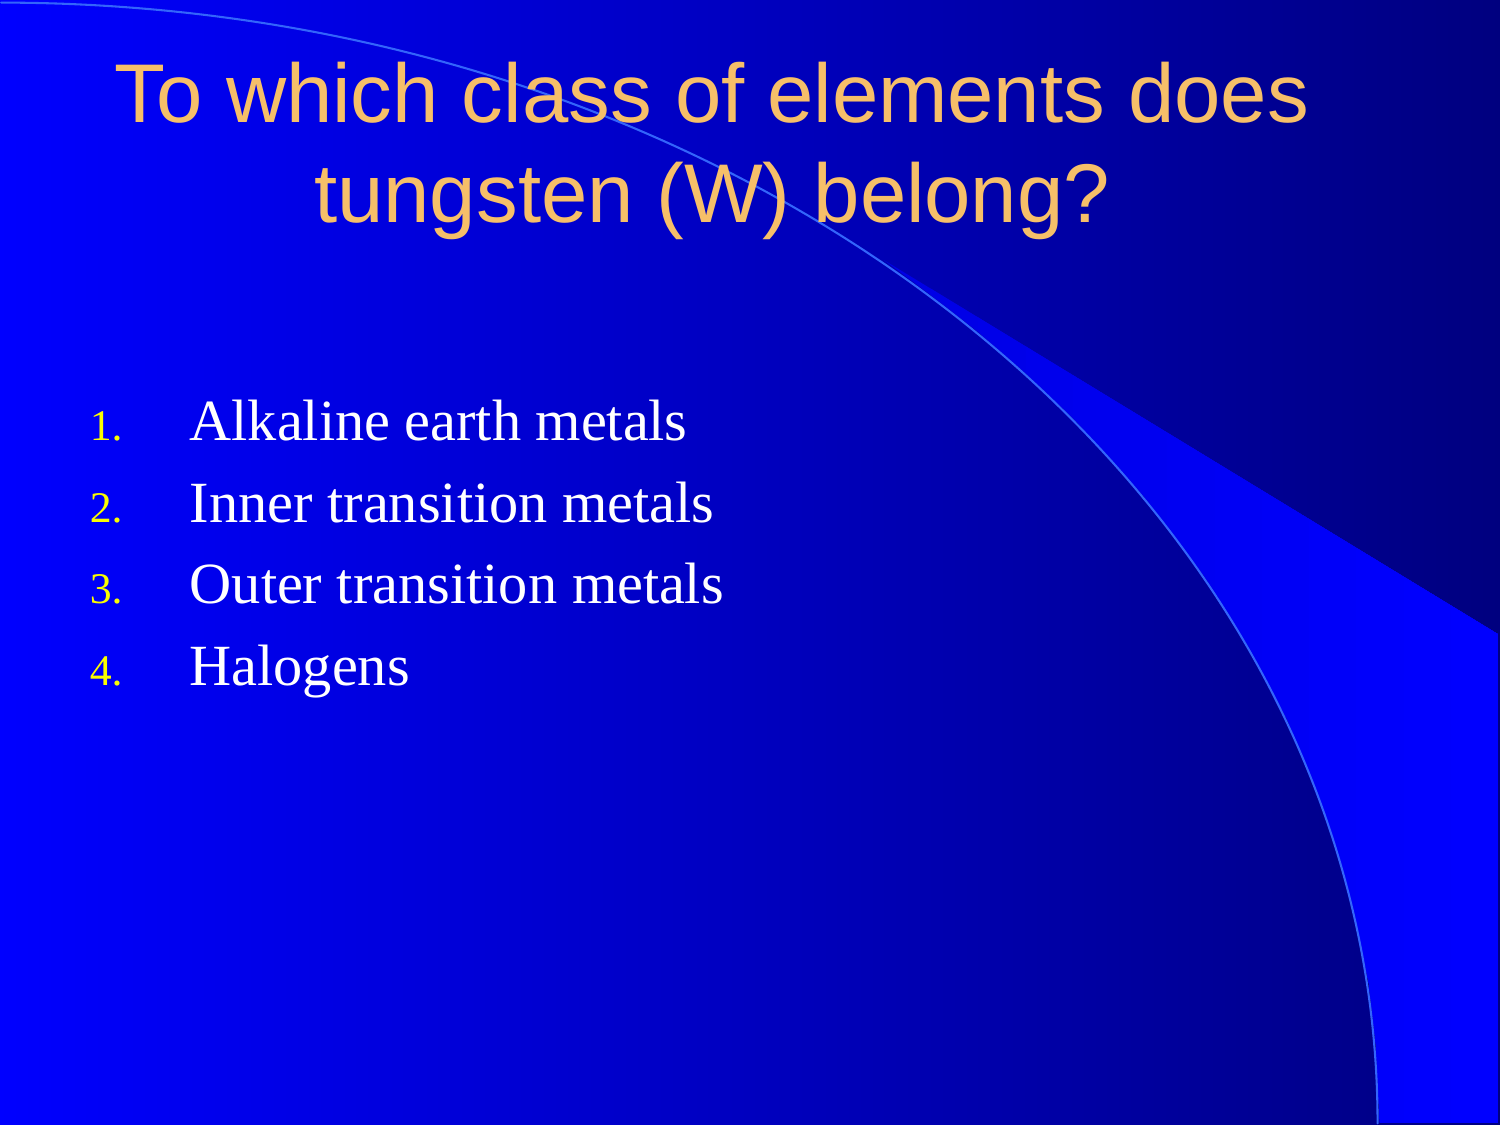

To which class of elements does tungsten (W) belong?
Alkaline earth metals
Inner transition metals
Outer transition metals
Halogens